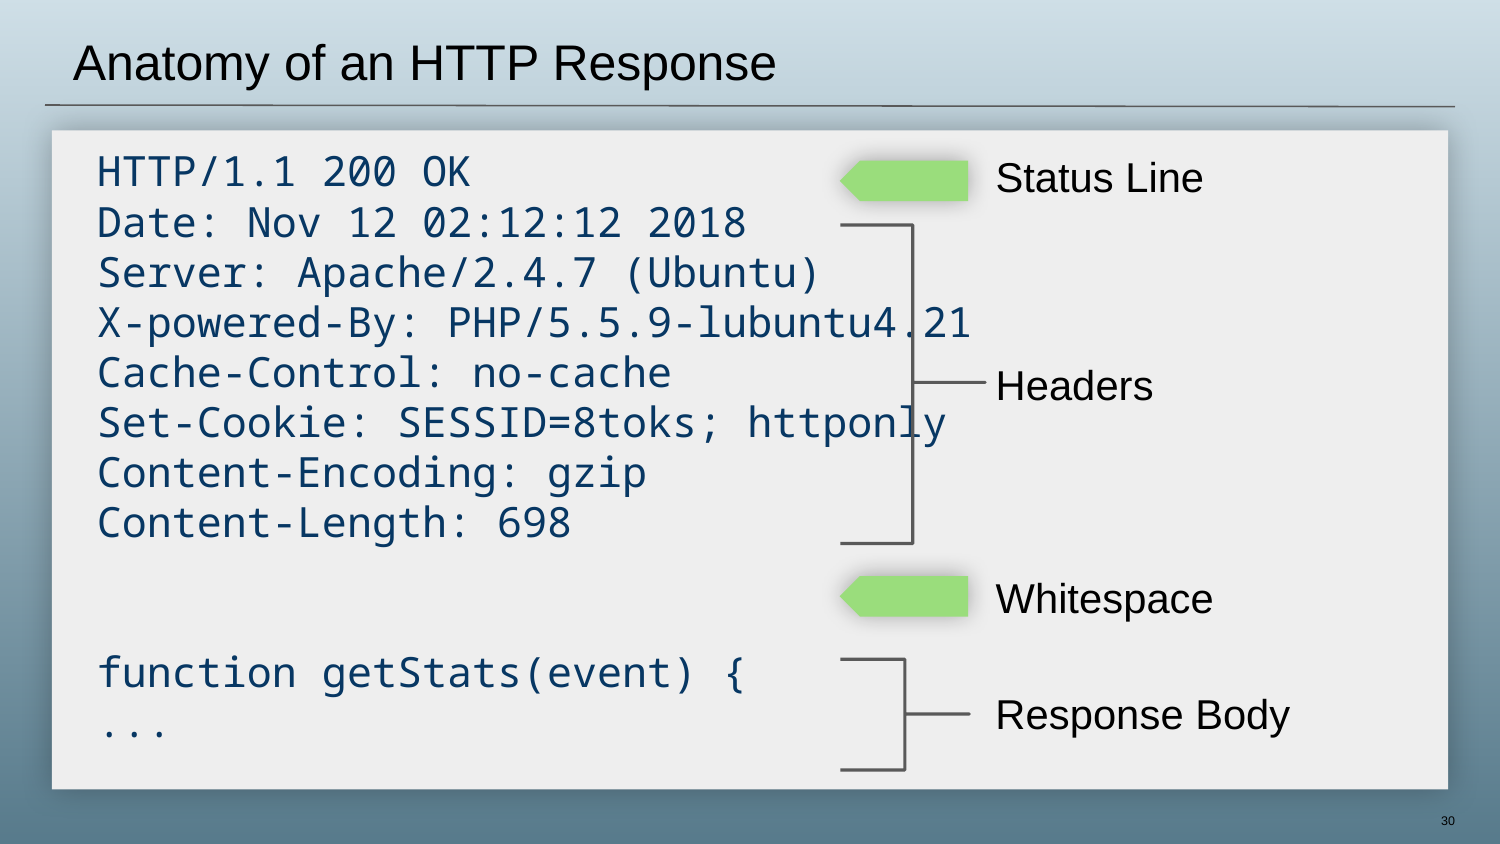

# Anatomy of an HTTP Response
HTTP/1.1 200 OK
Date: Nov 12 02:12:12 2018
Server: Apache/2.4.7 (Ubuntu)
X-powered-By: PHP/5.5.9-lubuntu4.21
Cache-Control: no-cache
Set-Cookie: SESSID=8toks; httponly
Content-Encoding: gzip
Content-Length: 698

function getStats(event) {
...
Status Line

Headers
Whitespace

Response Body
30